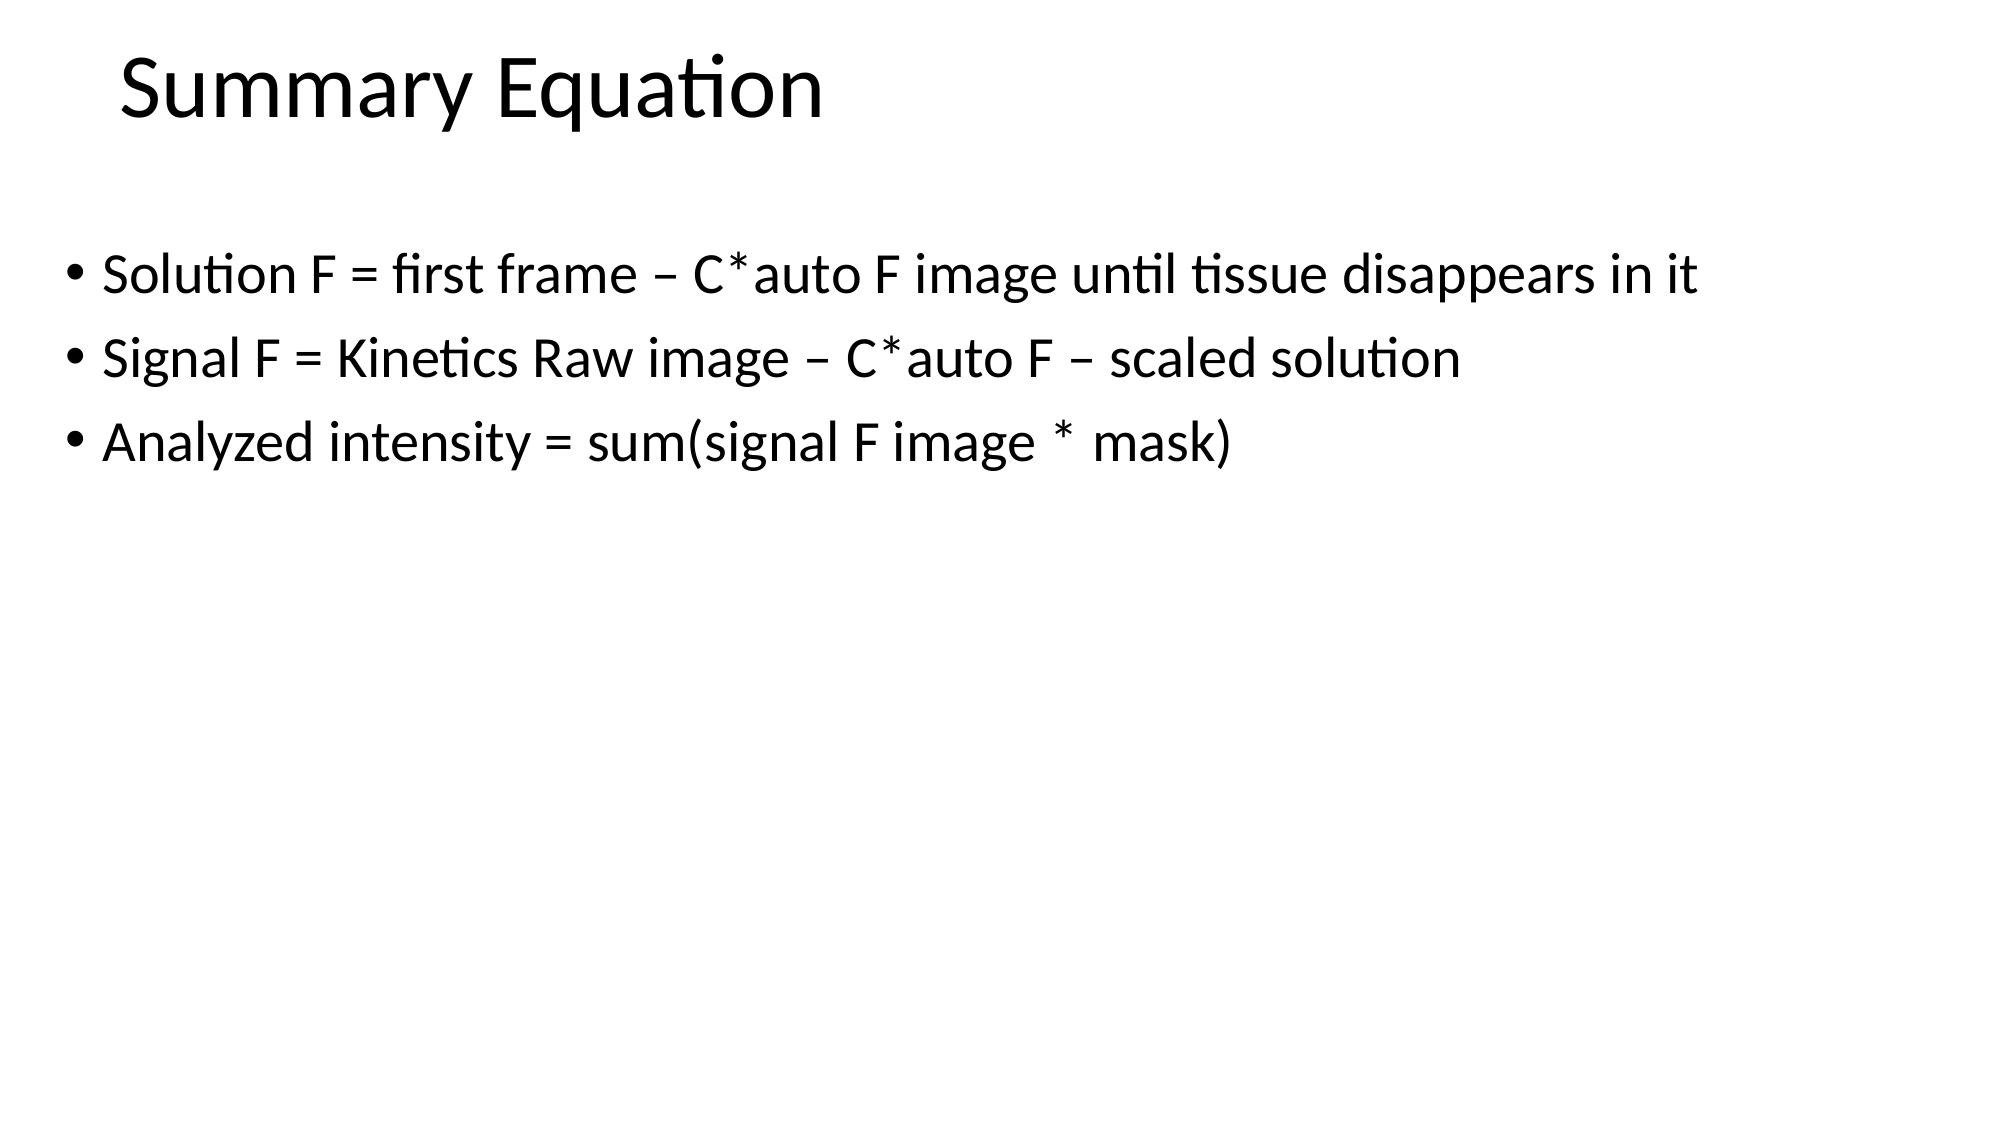

# Summary Equation
Solution F = first frame – C*auto F image until tissue disappears in it
Signal F = Kinetics Raw image – C*auto F – scaled solution
Analyzed intensity = sum(signal F image * mask)